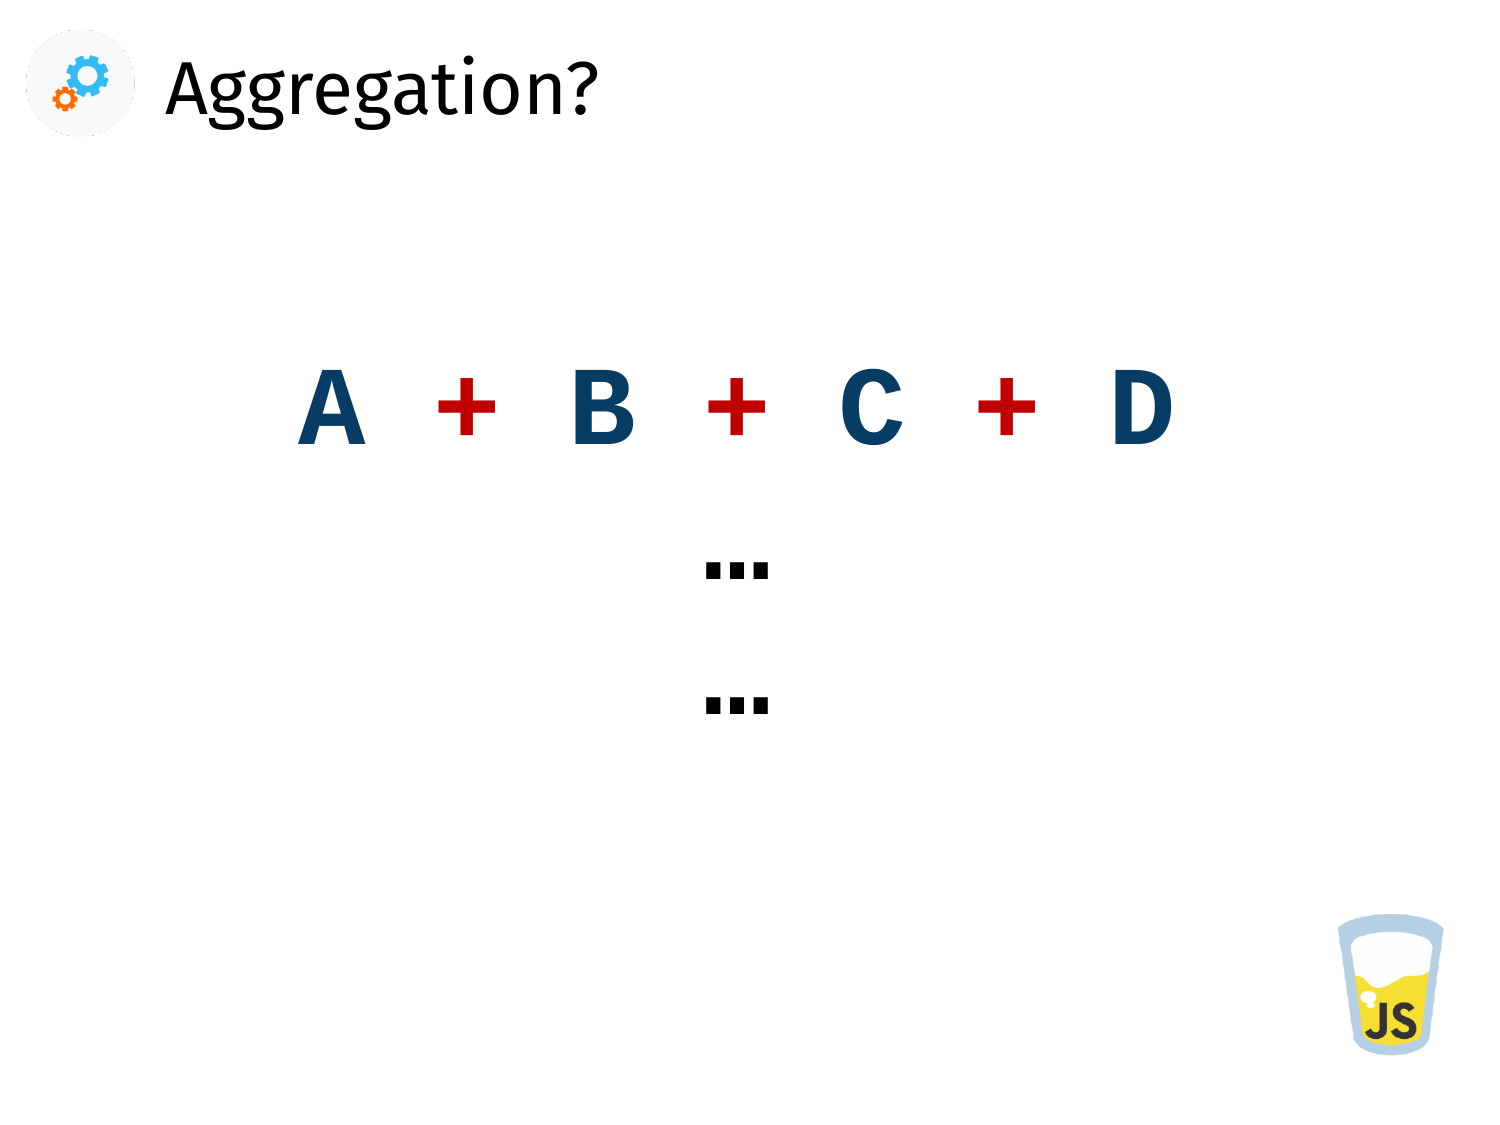

# Aggregation?
A + B + C + D
…
…